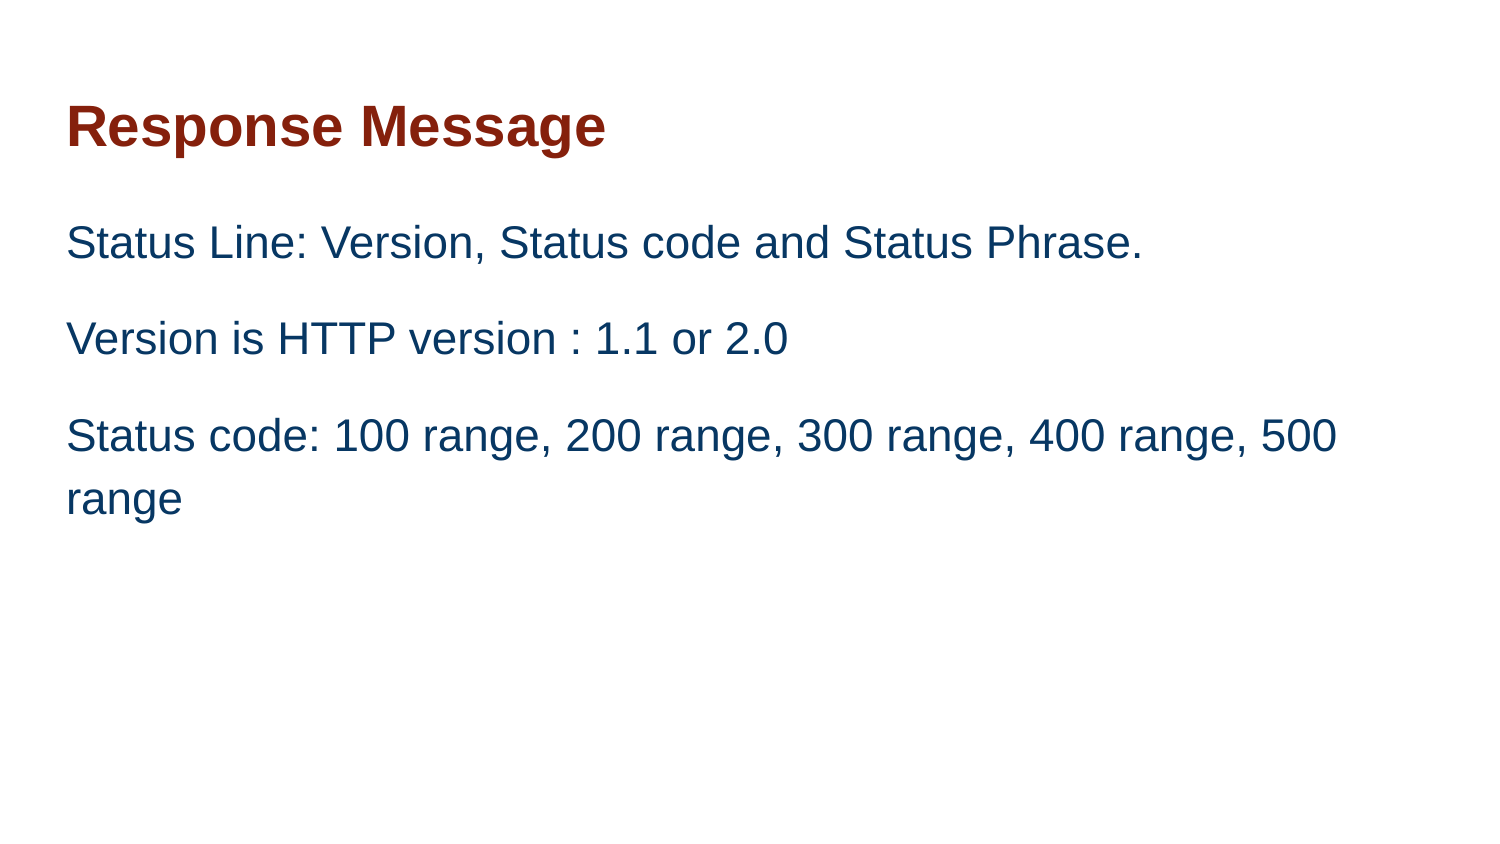

# Response Message
Status Line: Version, Status code and Status Phrase.
Version is HTTP version : 1.1 or 2.0
Status code: 100 range, 200 range, 300 range, 400 range, 500 range